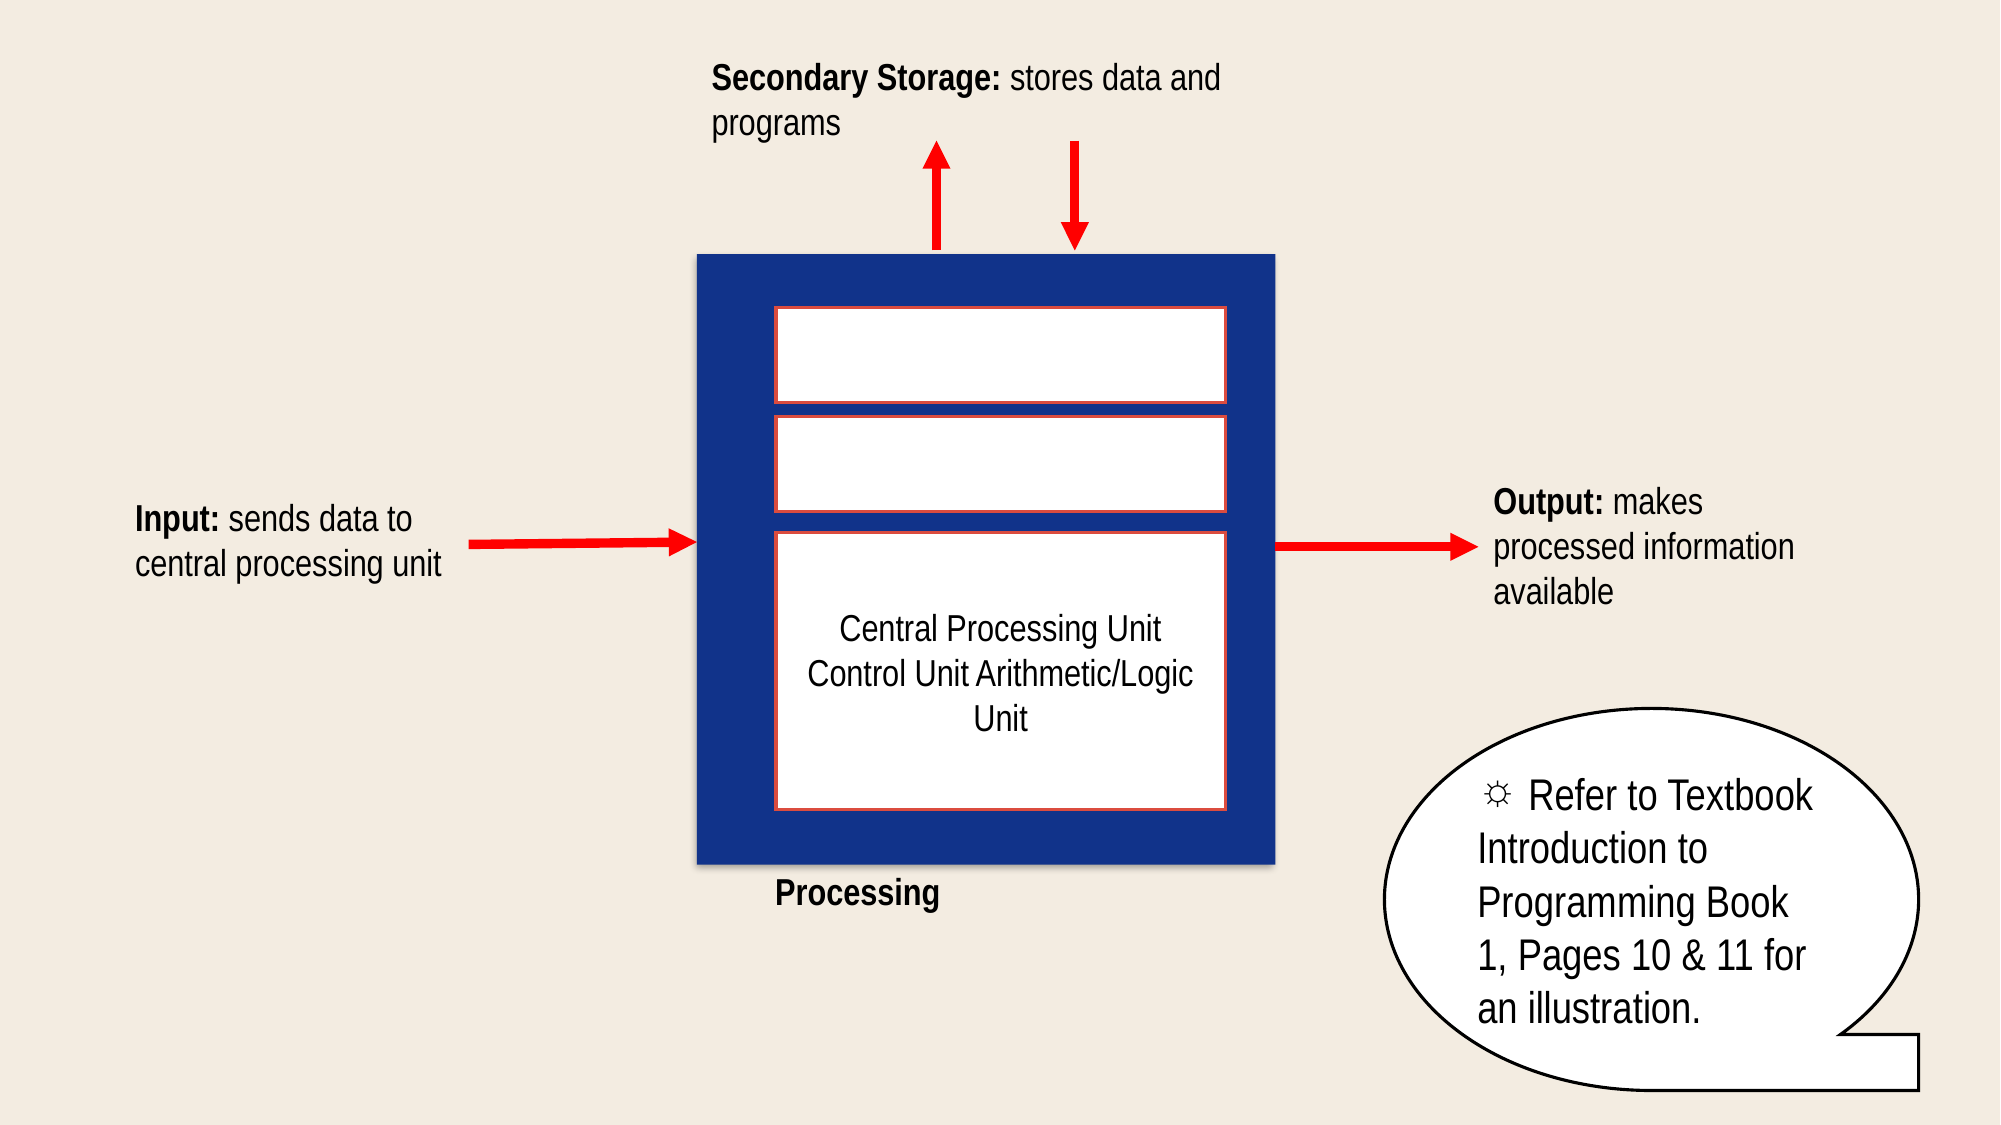

Secondary Storage: stores data and programs

Output: makes processed information available
Input: sends data to central processing unit
Central Processing Unit
Control Unit Arithmetic/Logic Unit
 Refer to Textbook Introduction to Programming Book 1, Pages 10 & 11 for an illustration.
Processing